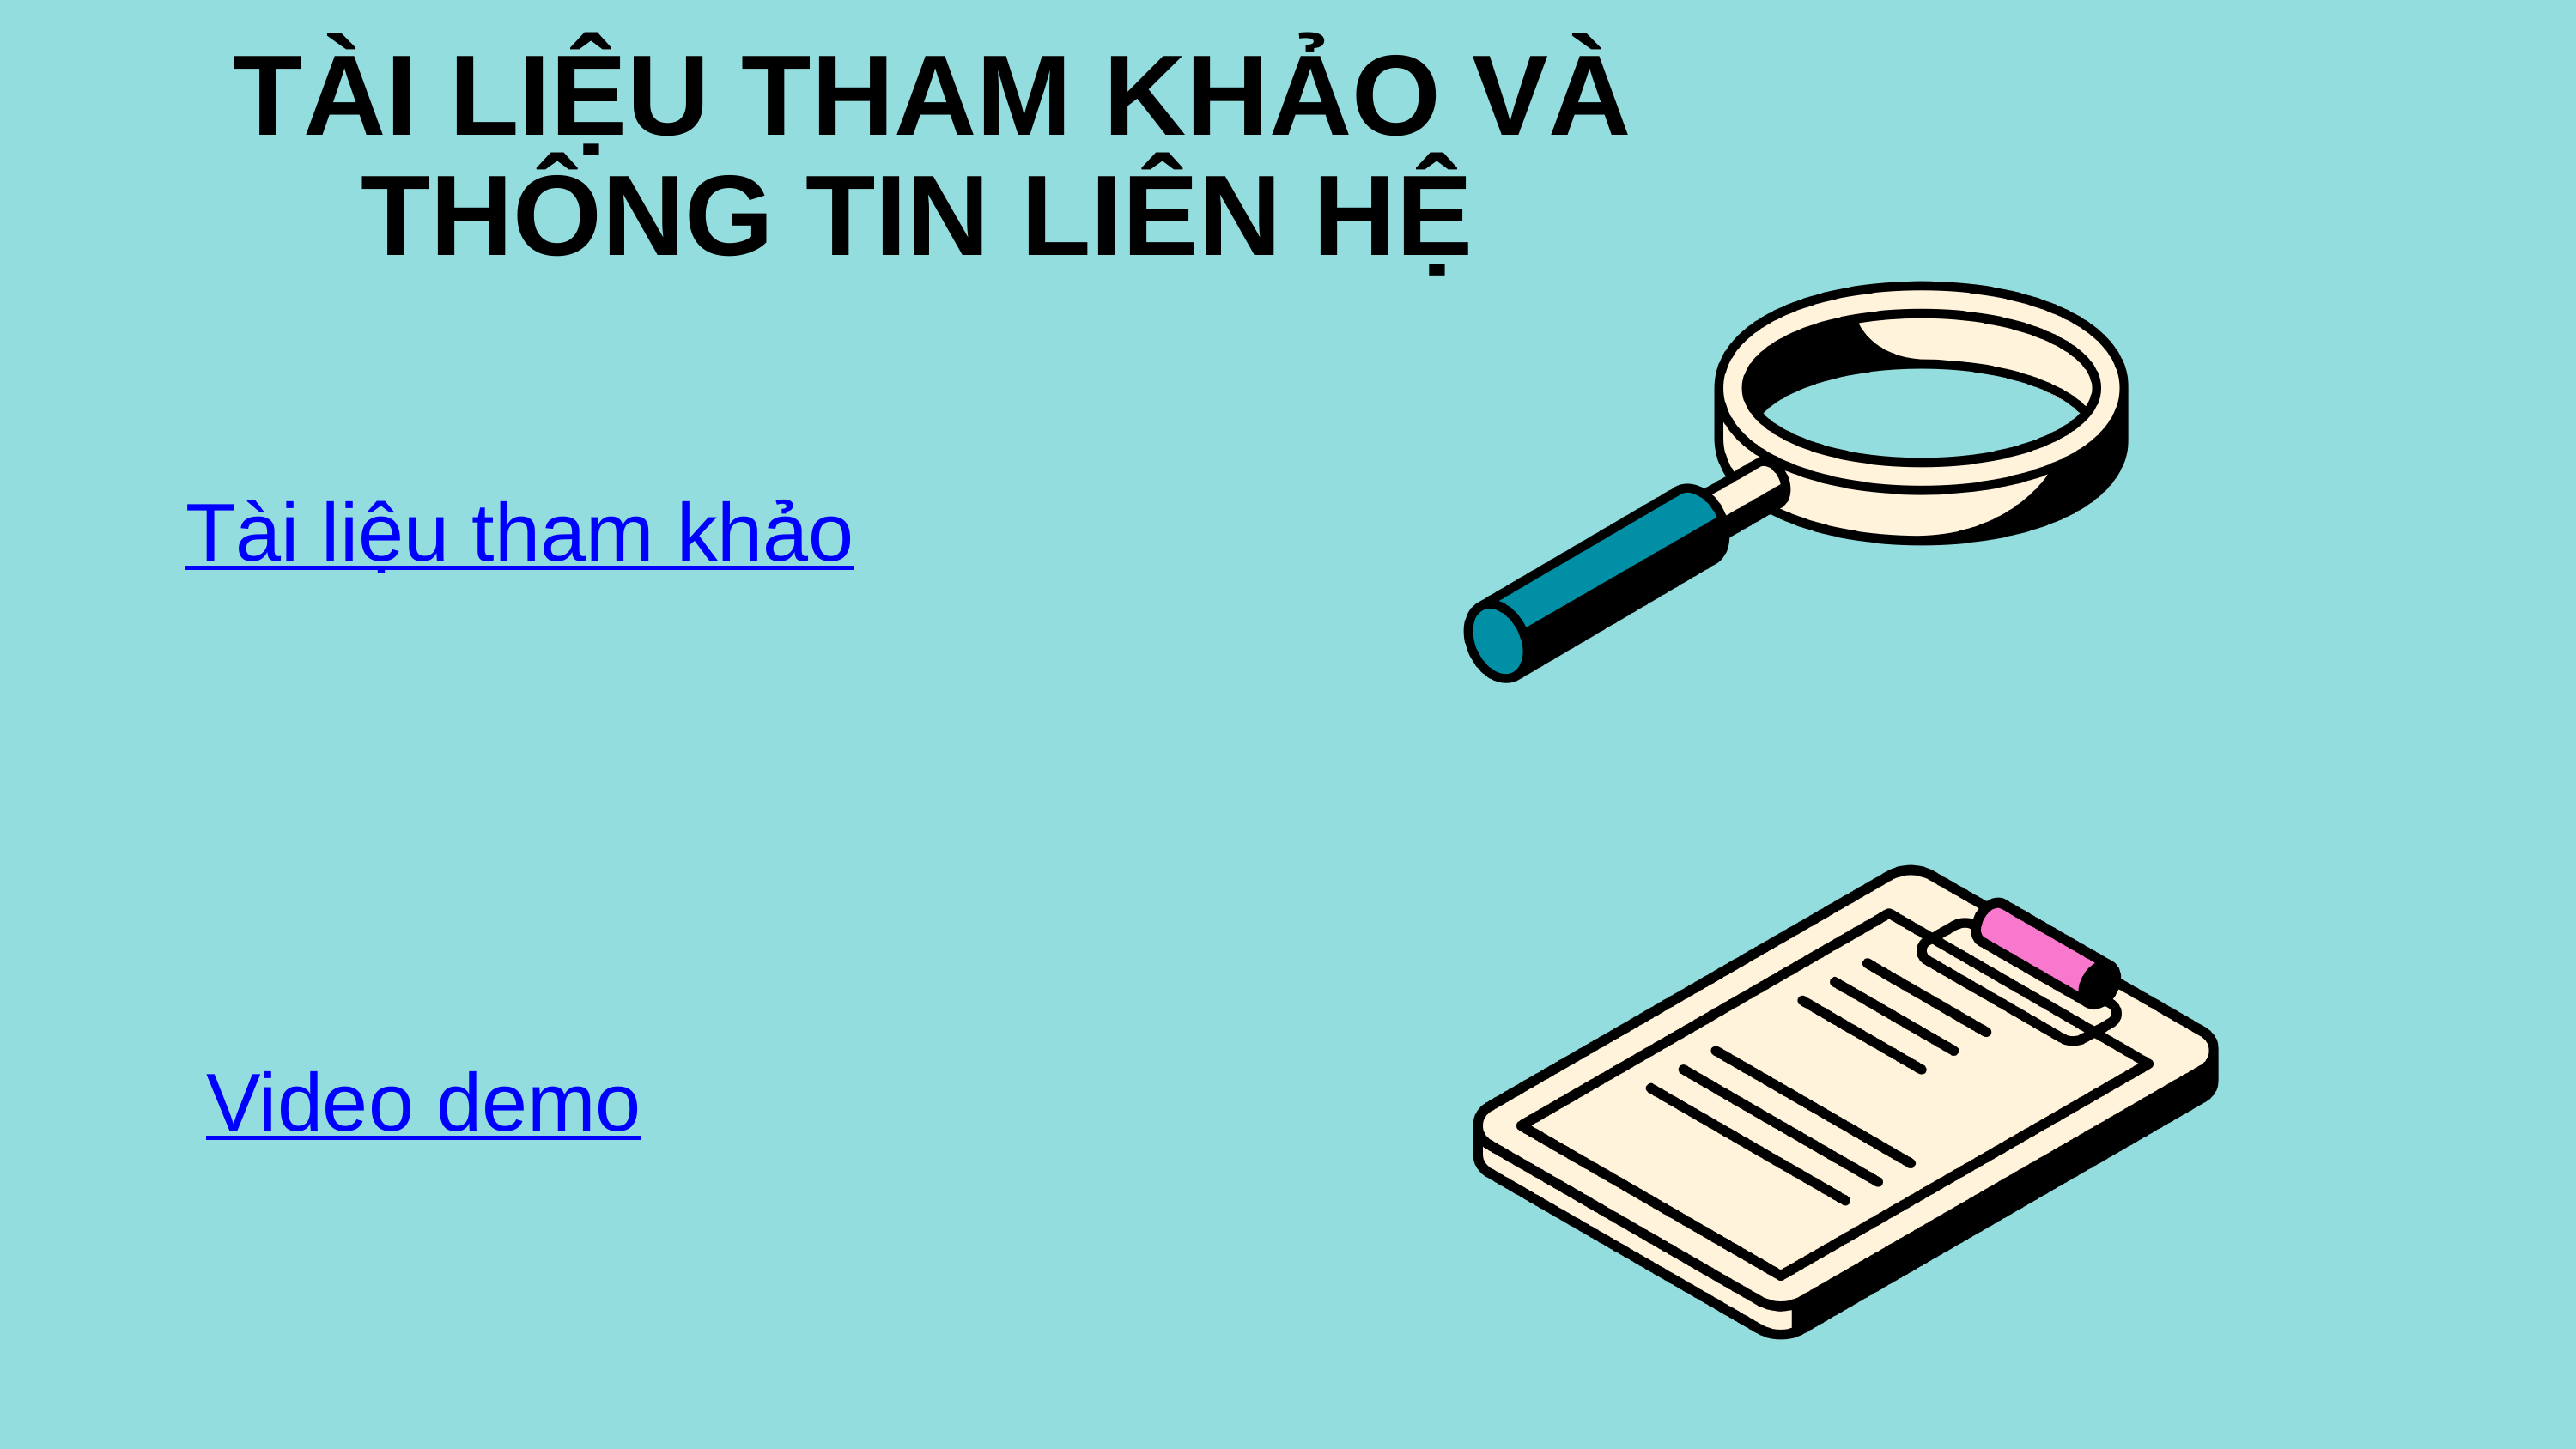

TÀI LIỆU THAM KHẢO VÀ THÔNG TIN LIÊN HỆ

Tài liệu tham khảo

Video demo